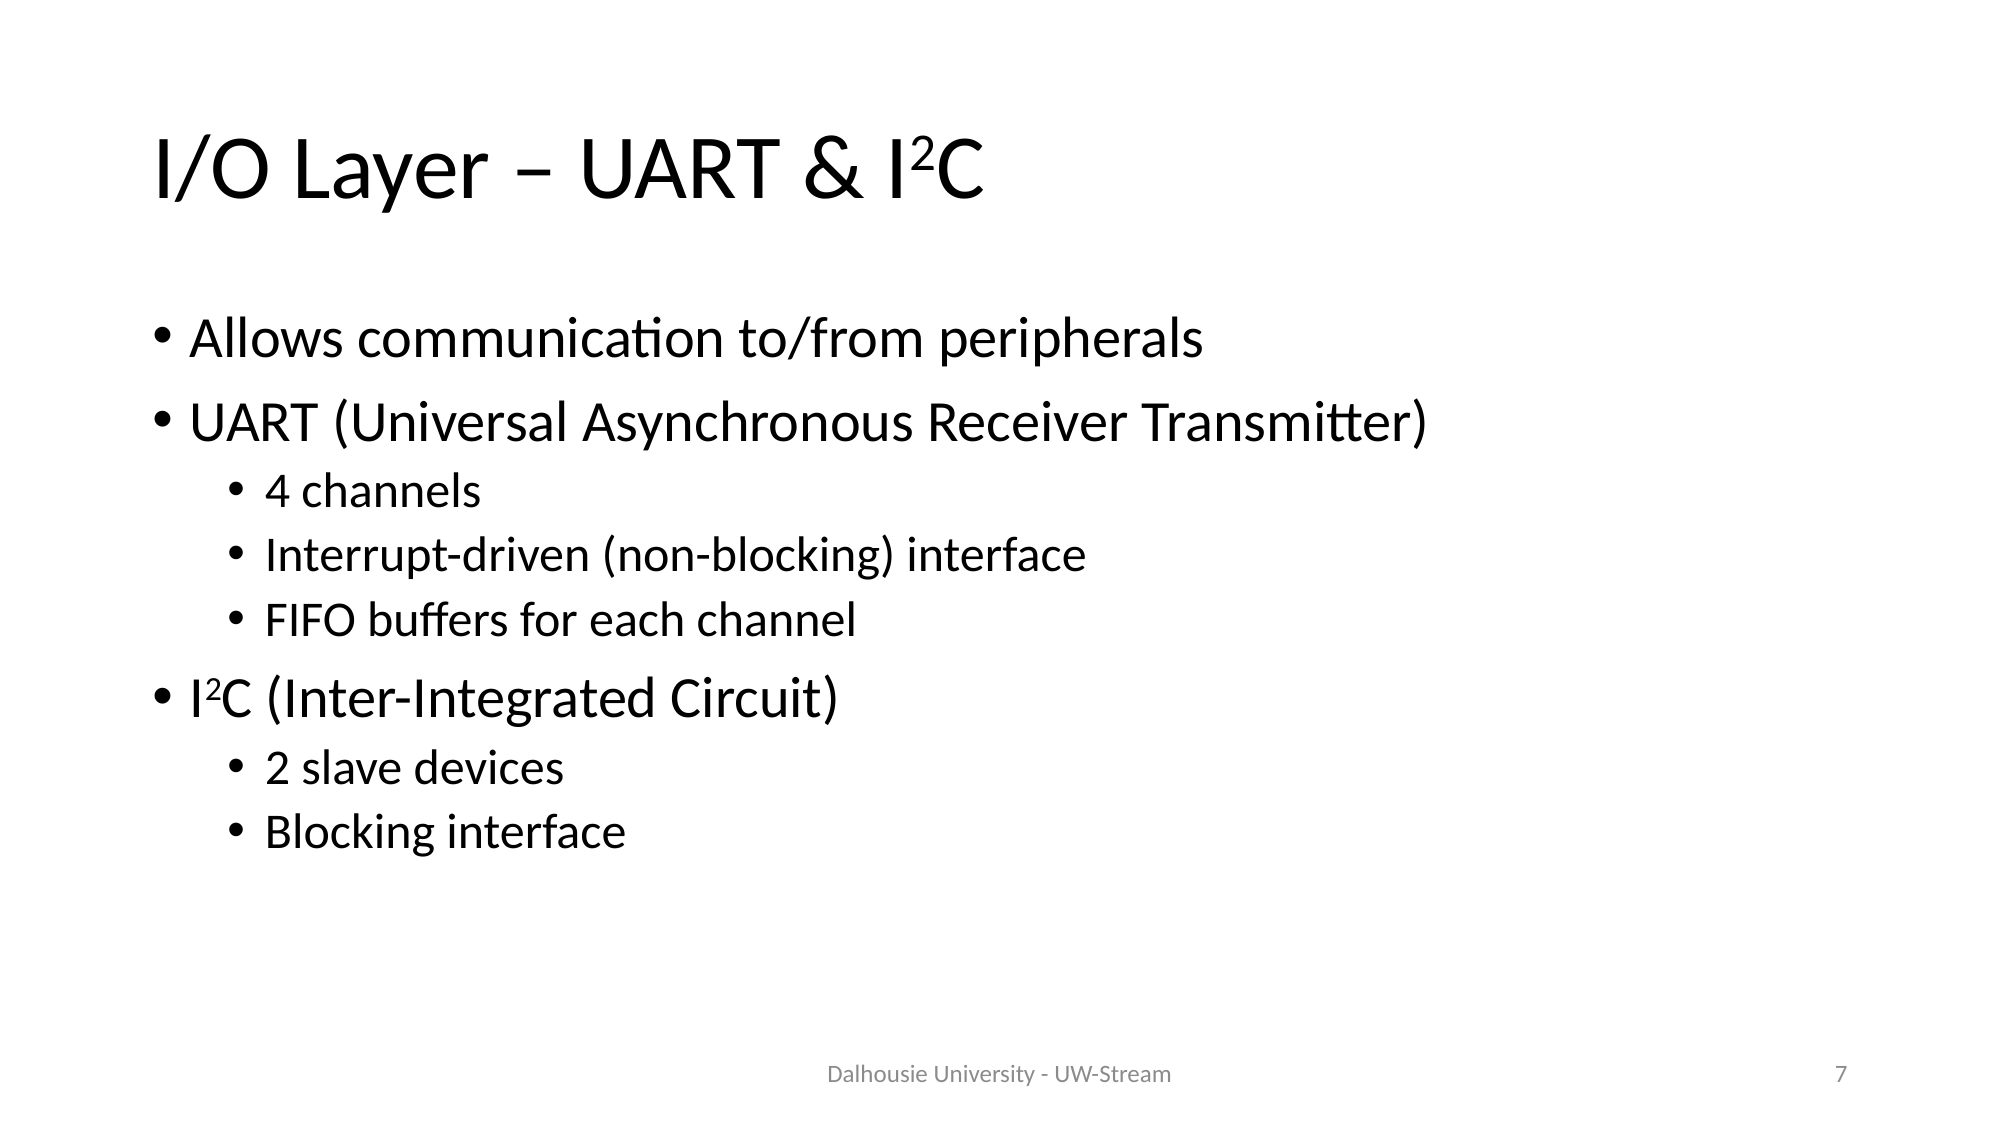

# I/O Layer – UART & I2C
Allows communication to/from peripherals
UART (Universal Asynchronous Receiver Transmitter)
4 channels
Interrupt-driven (non-blocking) interface
FIFO buffers for each channel
I2C (Inter-Integrated Circuit)
2 slave devices
Blocking interface

Dalhousie University - UW-Stream
7